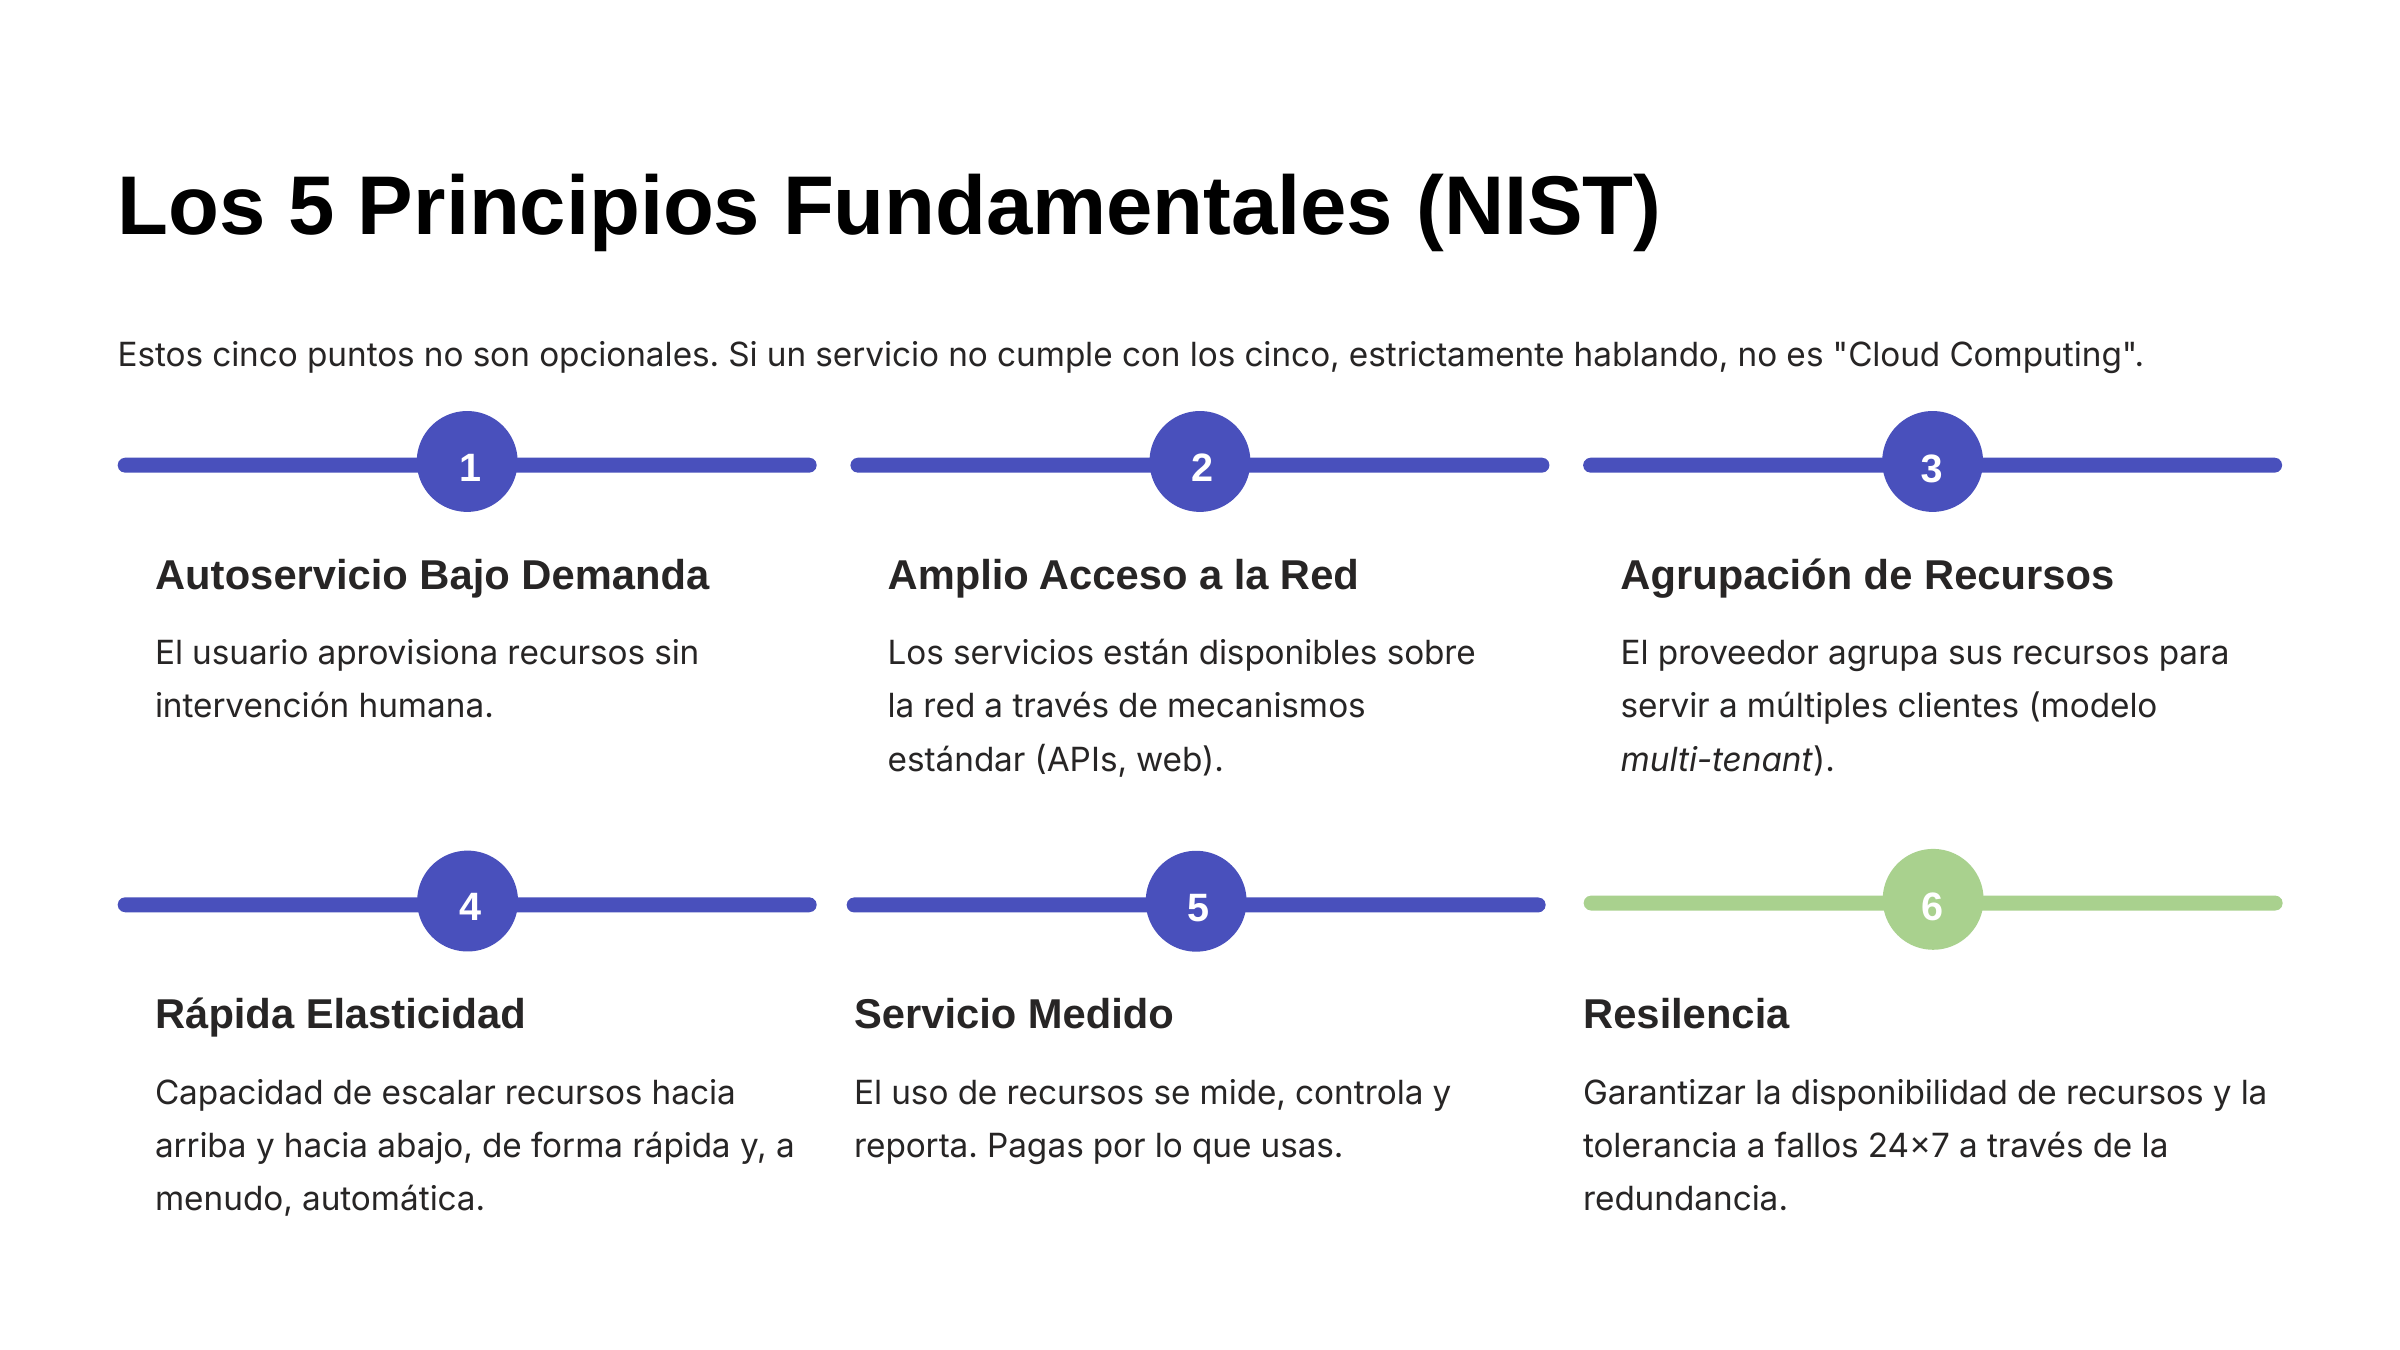

Los 5 Principios Fundamentales (NIST)
Estos cinco puntos no son opcionales. Si un servicio no cumple con los cinco, estrictamente hablando, no es "Cloud Computing".

1
2
3

Autoservicio Bajo Demanda
Amplio Acceso a la Red
Agrupación de Recursos
El usuario aprovisiona recursos sin intervención humana.
Los servicios están disponibles sobre la red a través de mecanismos estándar (APIs, web).
El proveedor agrupa sus recursos para servir a múltiples clientes (modelo multi-tenant).

4
6
5

Rápida Elasticidad
Servicio Medido
Resilencia
Capacidad de escalar recursos hacia arriba y hacia abajo, de forma rápida y, a menudo, automática.
El uso de recursos se mide, controla y reporta. Pagas por lo que usas.
Garantizar la disponibilidad de recursos y la tolerancia a fallos 24x7 a través de la redundancia.